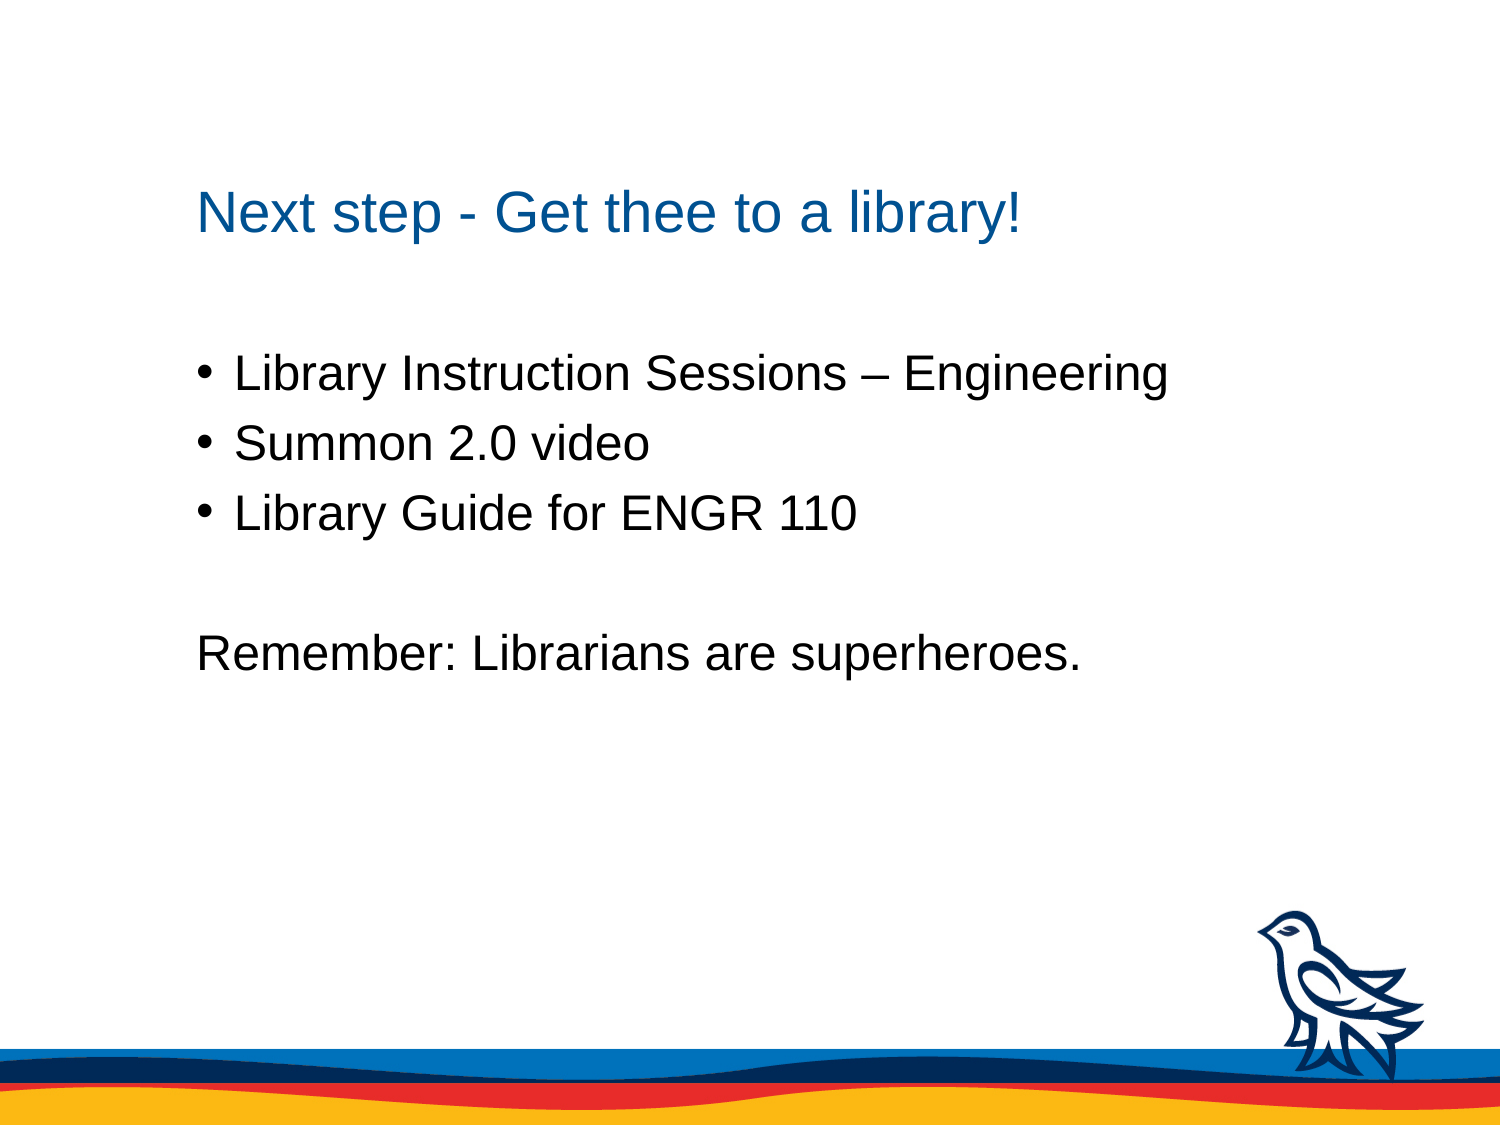

# Next step - Get thee to a library!
 Library Instruction Sessions – Engineering
 Summon 2.0 video
 Library Guide for ENGR 110

Remember: Librarians are superheroes.